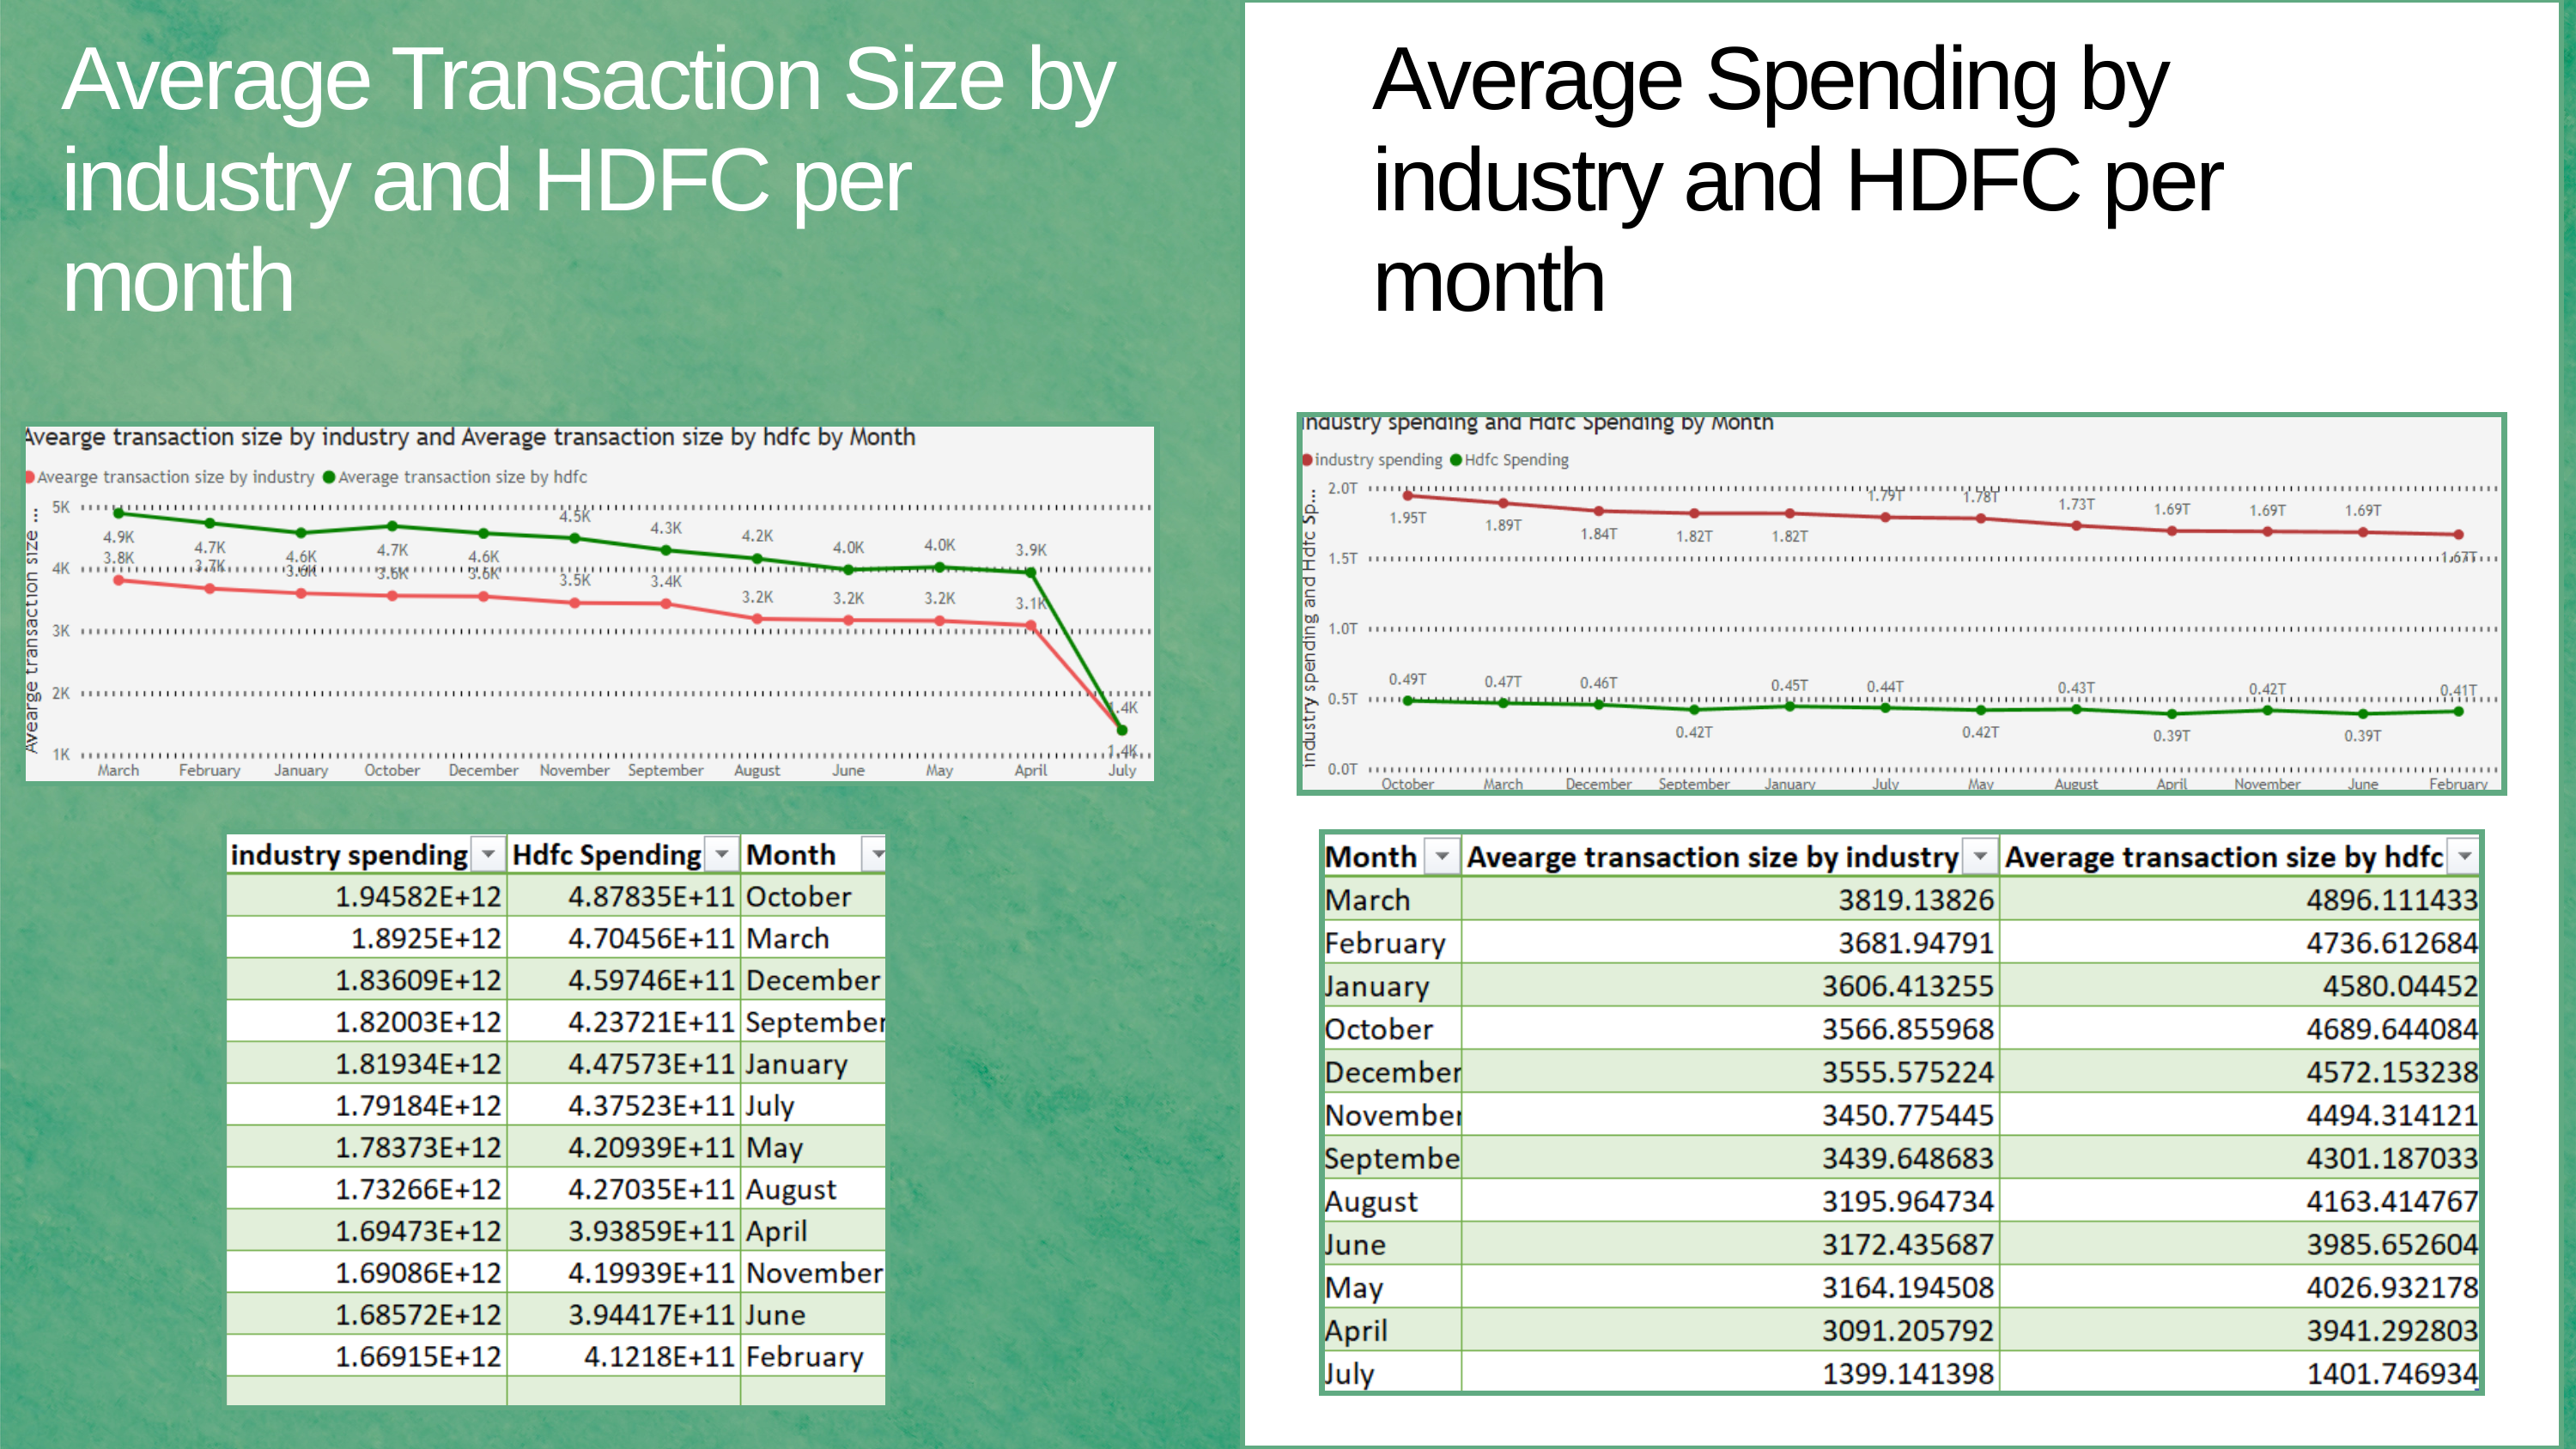

Average Transaction Size by industry and HDFC per month
Average Spending by industry and HDFC per month